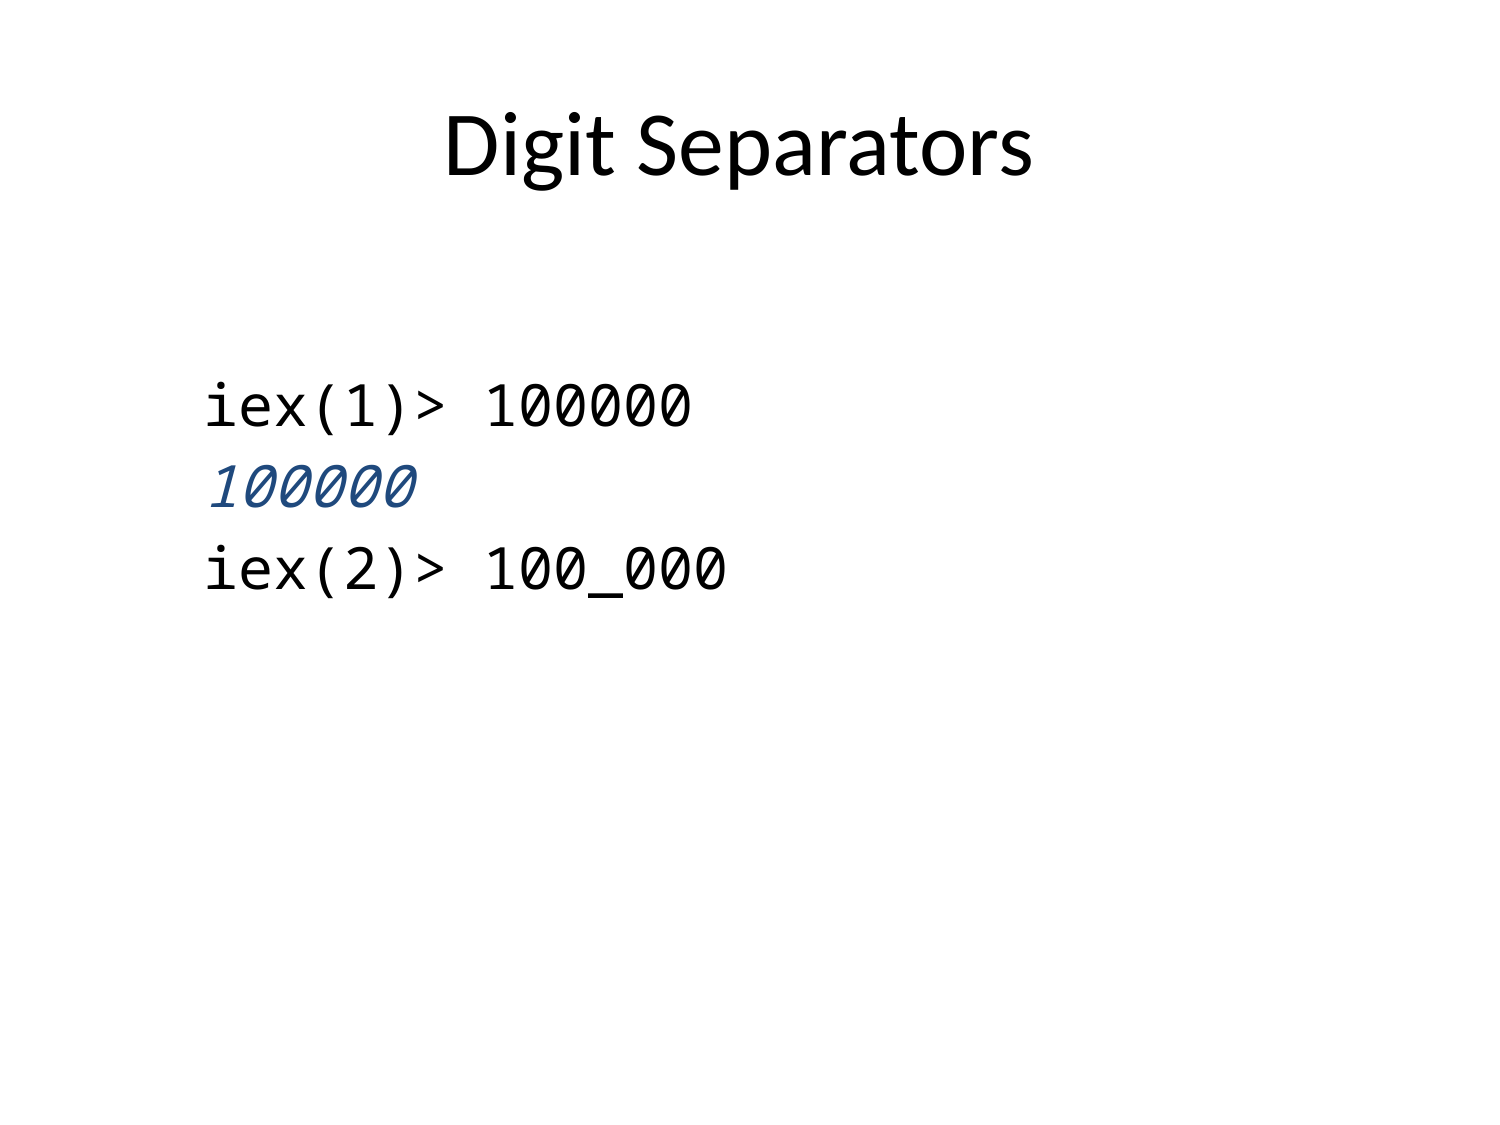

# Digit Separators
iex(1)> 100000
100000
iex(2)> 100_000